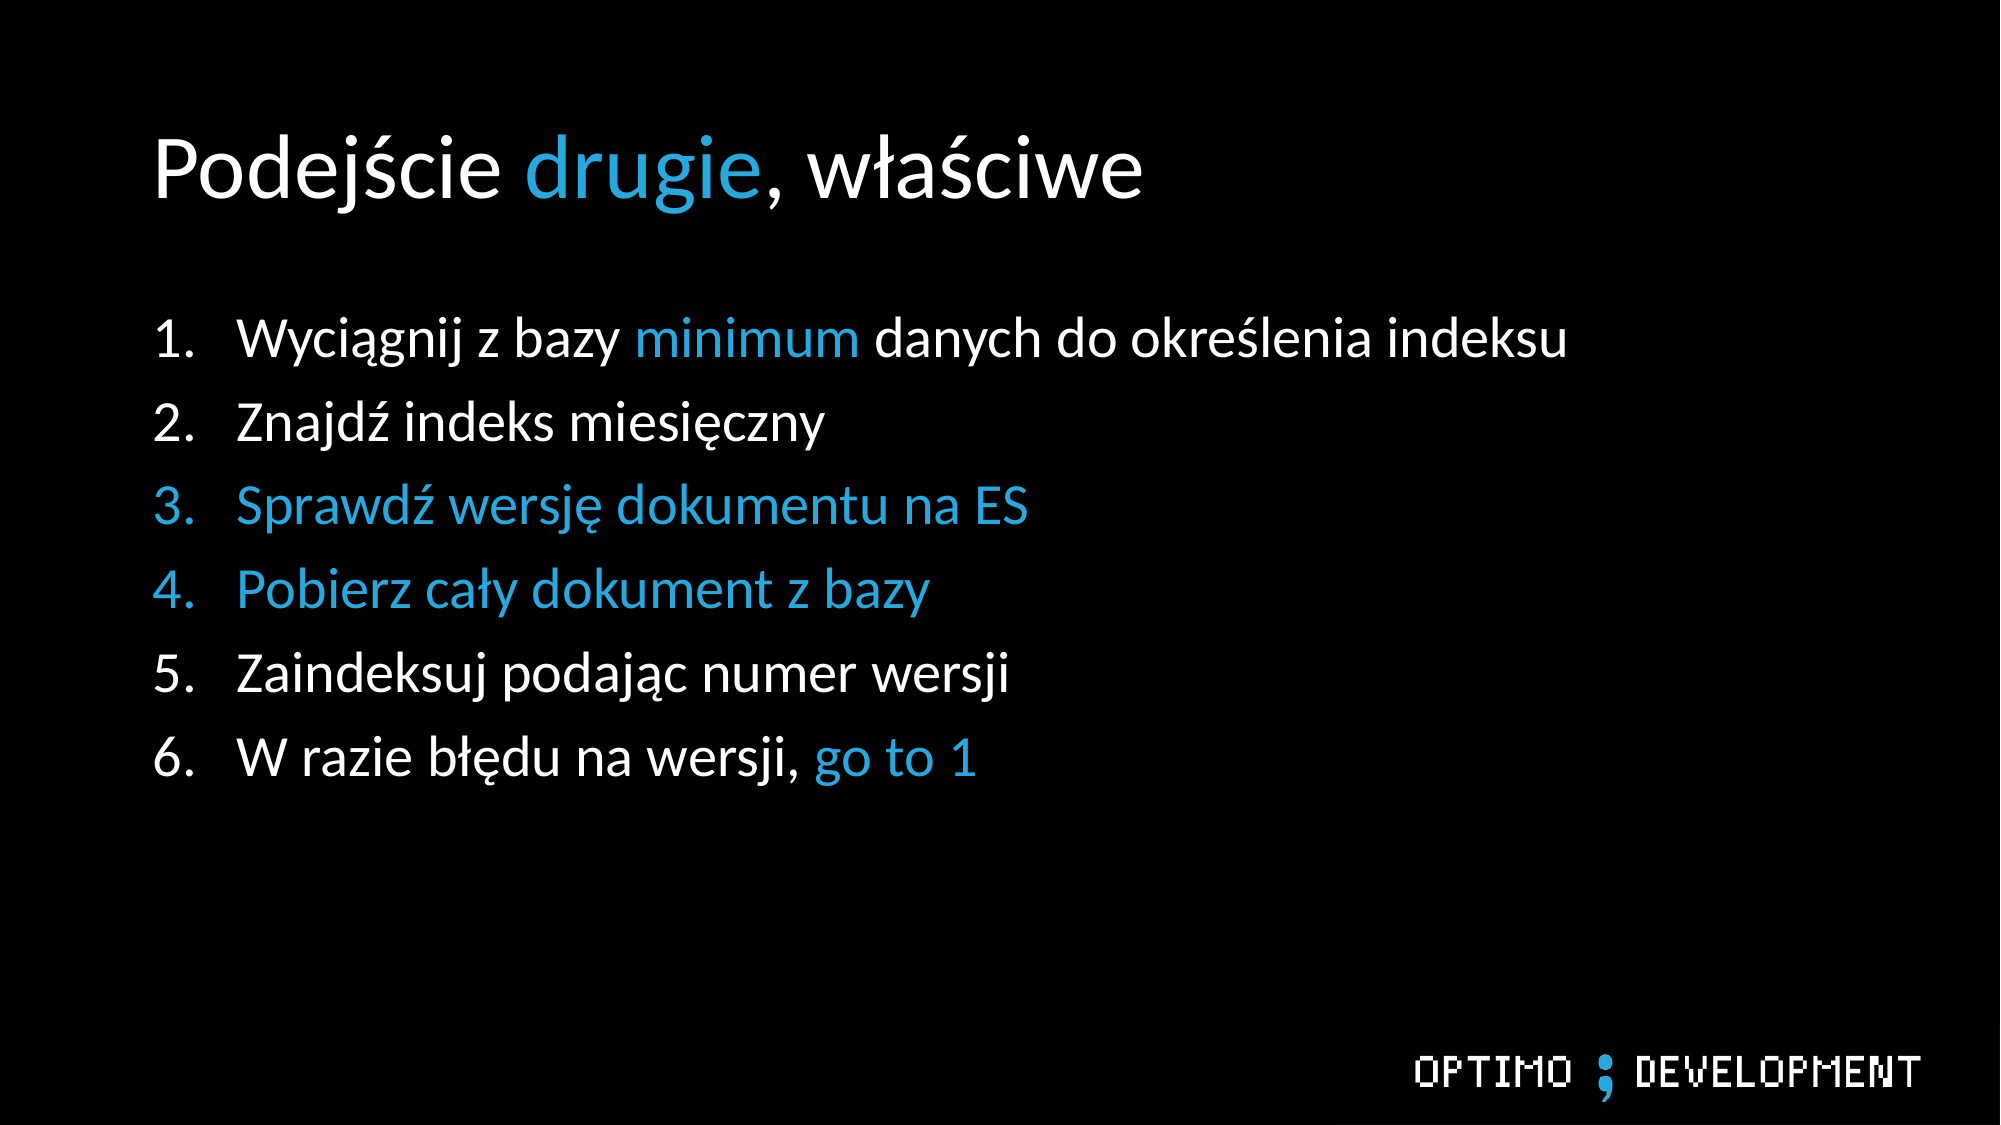

# Podejście drugie, właściwe
Wyciągnij z bazy minimum danych do określenia indeksu
Znajdź indeks miesięczny
Sprawdź wersję dokumentu na ES
Pobierz cały dokument z bazy
Zaindeksuj podając numer wersji
W razie błędu na wersji, go to 1